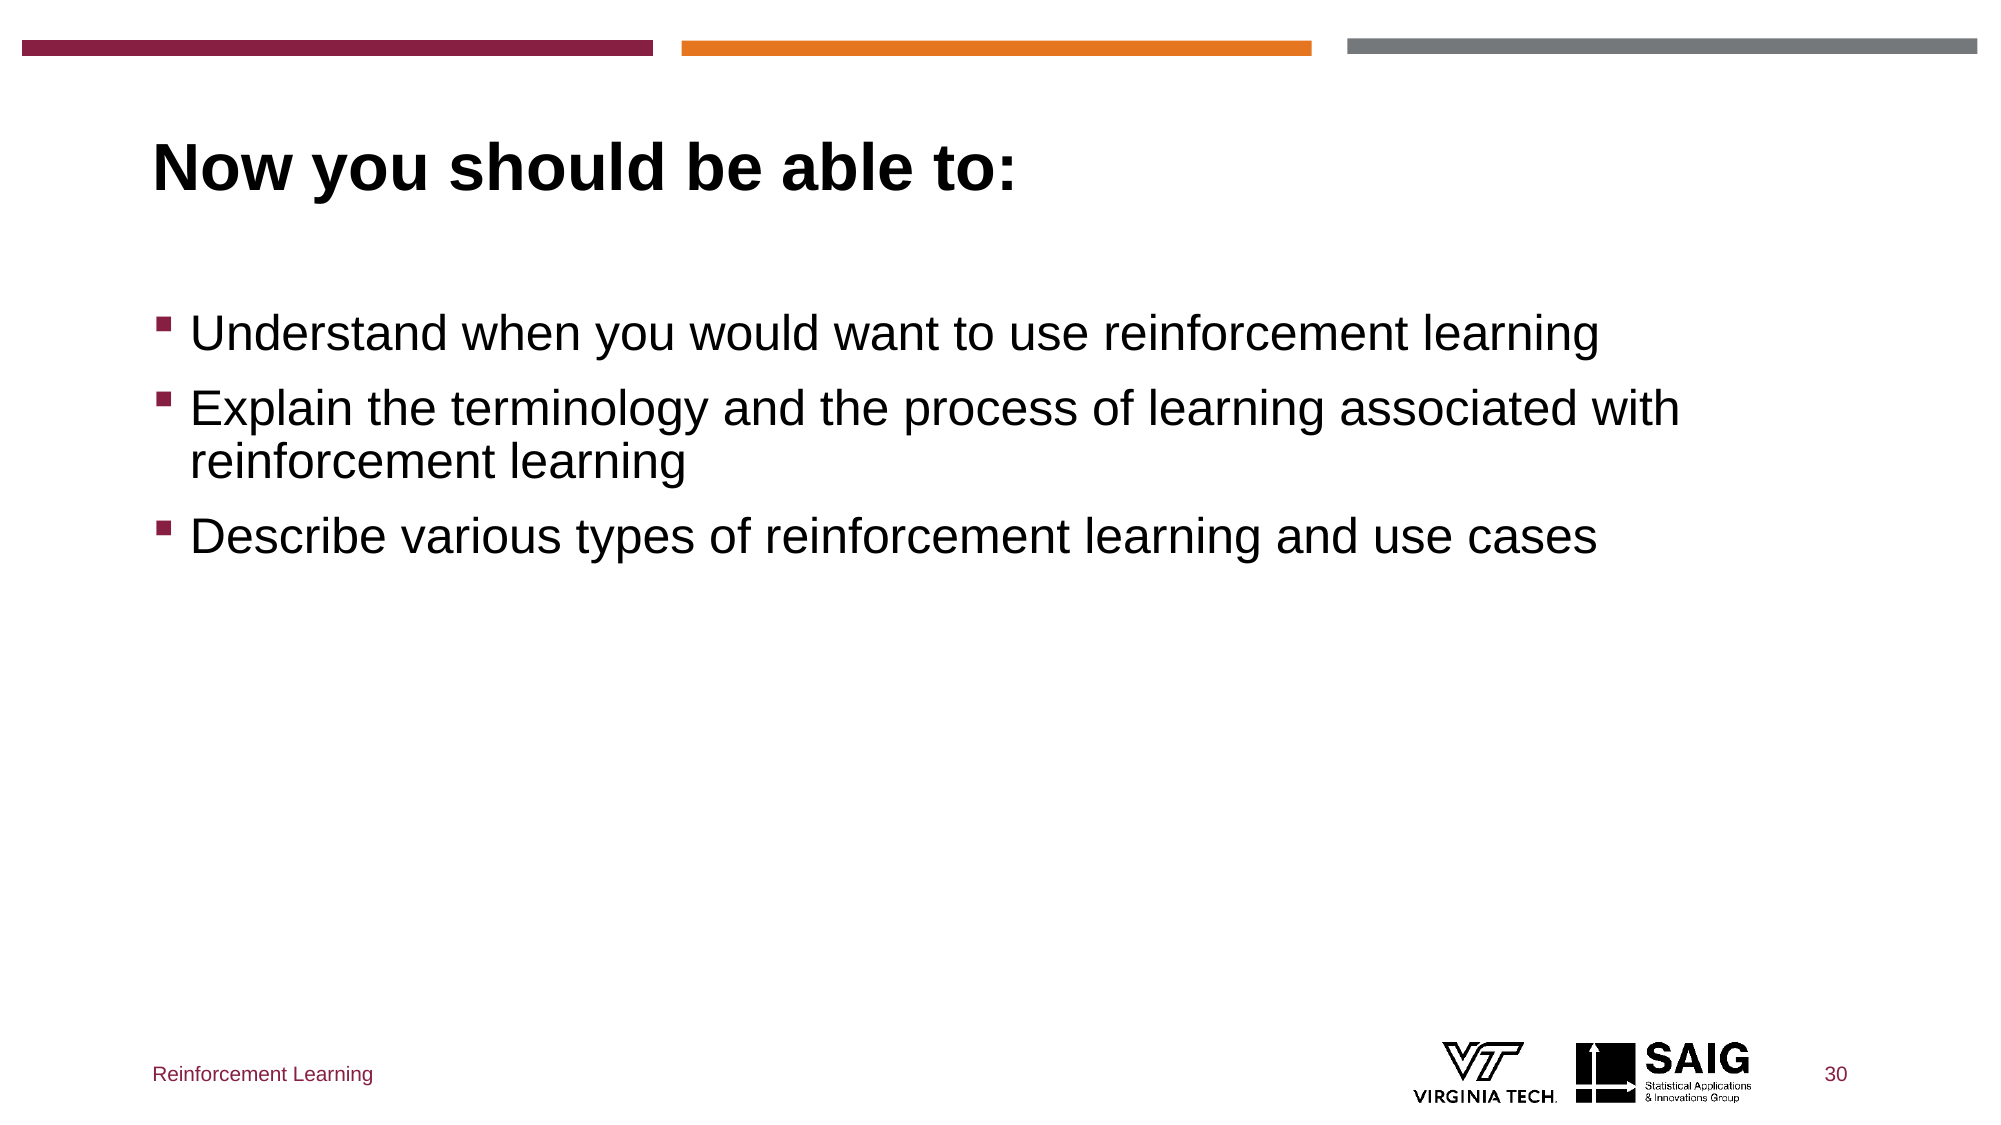

# Now you should be able to:
Understand when you would want to use reinforcement learning
Explain the terminology and the process of learning associated with reinforcement learning
Describe various types of reinforcement learning and use cases
Reinforcement Learning
30